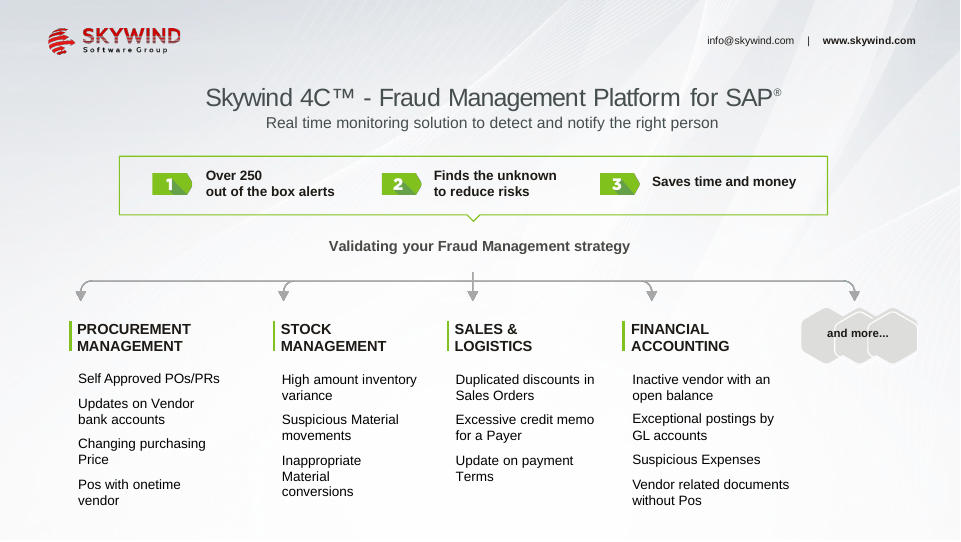

info@skywind.com
|    www.skywind.com
Skywind 4C™ - Fraud Management Platform for SAP®
Real time monitoring solution to detect and notify the right person

Over 250
out of the box alerts
Finds the unknown to reduce risks

Saves time and money
Validating your Fraud Management strategy

PROCUREMENT MANAGEMENT
STOCK MANAGEMENT
SALES & LOGISTICS
FINANCIAL ACCOUNTING

and more...
Self Approved POs/PRs
Updates on Vendor bank accounts
Changing purchasing
Price
Pos with onetime vendor
High amount inventory variance
Suspicious Material movements
Inappropriate Material conversions
Duplicated discounts in Sales Orders
Excessive credit memo for a Payer
Update on payment Terms
Inactive vendor with an open balance
Exceptional postings by
GL accounts
Suspicious Expenses
Vendor related documents without Pos